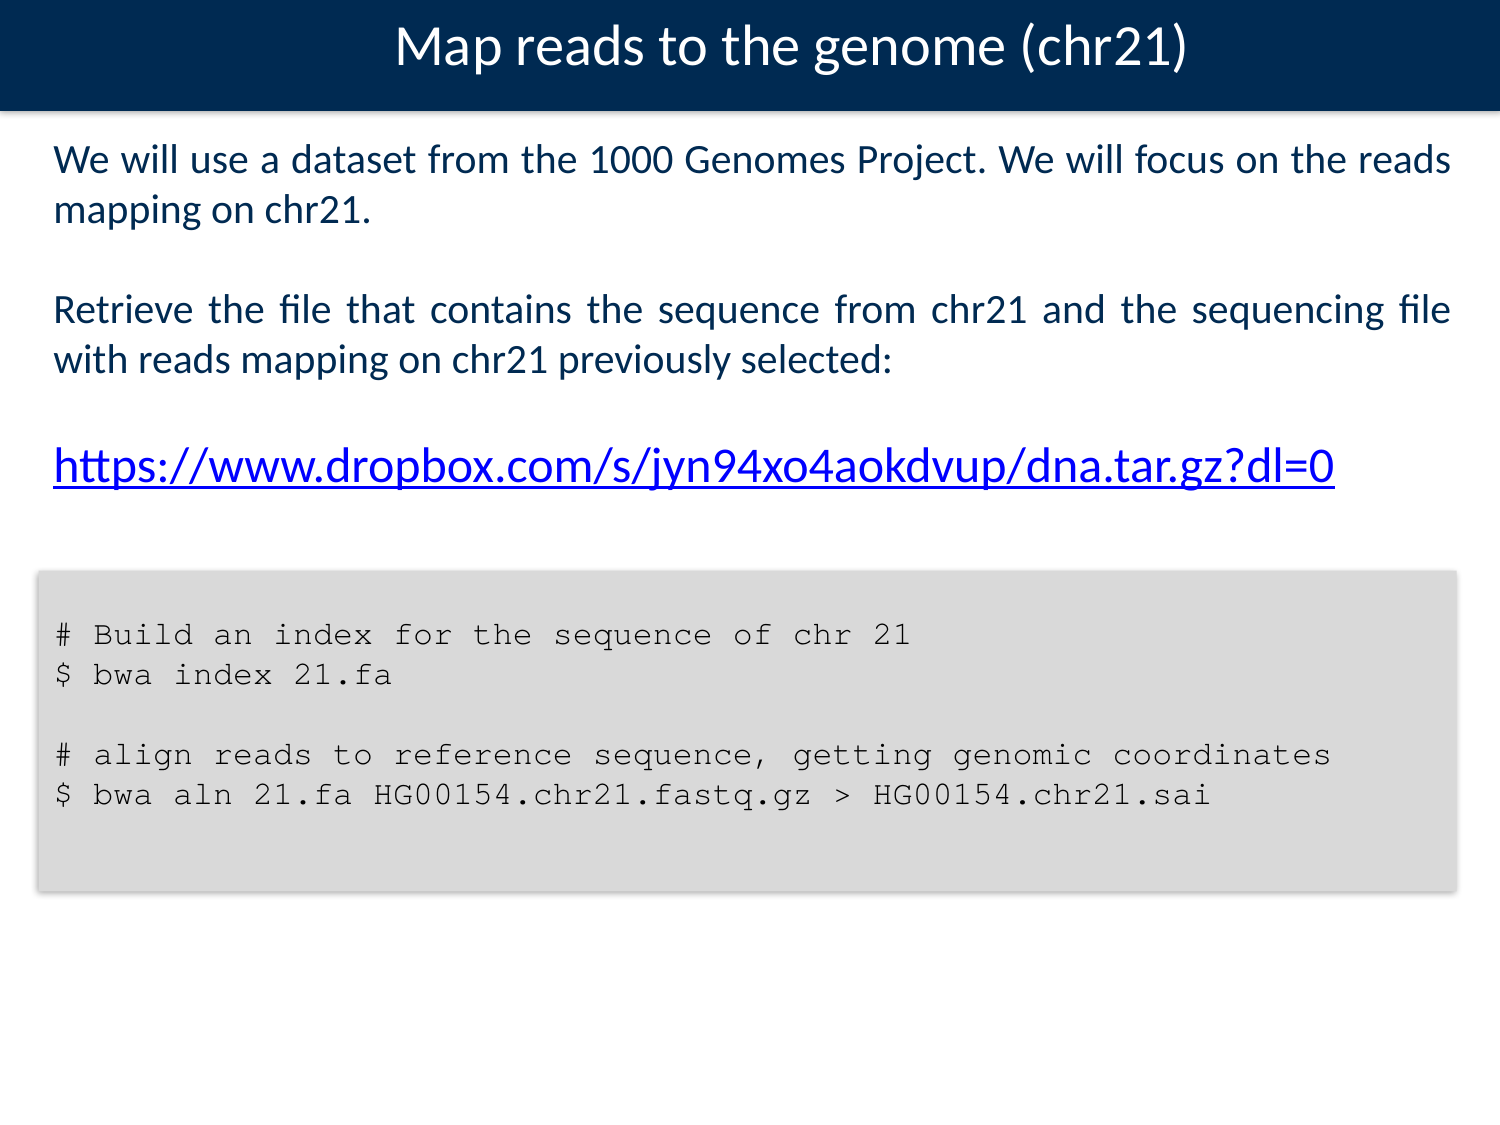

Map reads to the genome (chr21)
We will use a dataset from the 1000 Genomes Project. We will focus on the reads mapping on chr21.

Retrieve the file that contains the sequence from chr21 and the sequencing file with reads mapping on chr21 previously selected:

https://www.dropbox.com/s/jyn94xo4aokdvup/dna.tar.gz?dl=0

# Build an index for the sequence of chr 21
$ bwa index 21.fa

# align reads to reference sequence, getting genomic coordinates
$ bwa aln 21.fa HG00154.chr21.fastq.gz > HG00154.chr21.sai